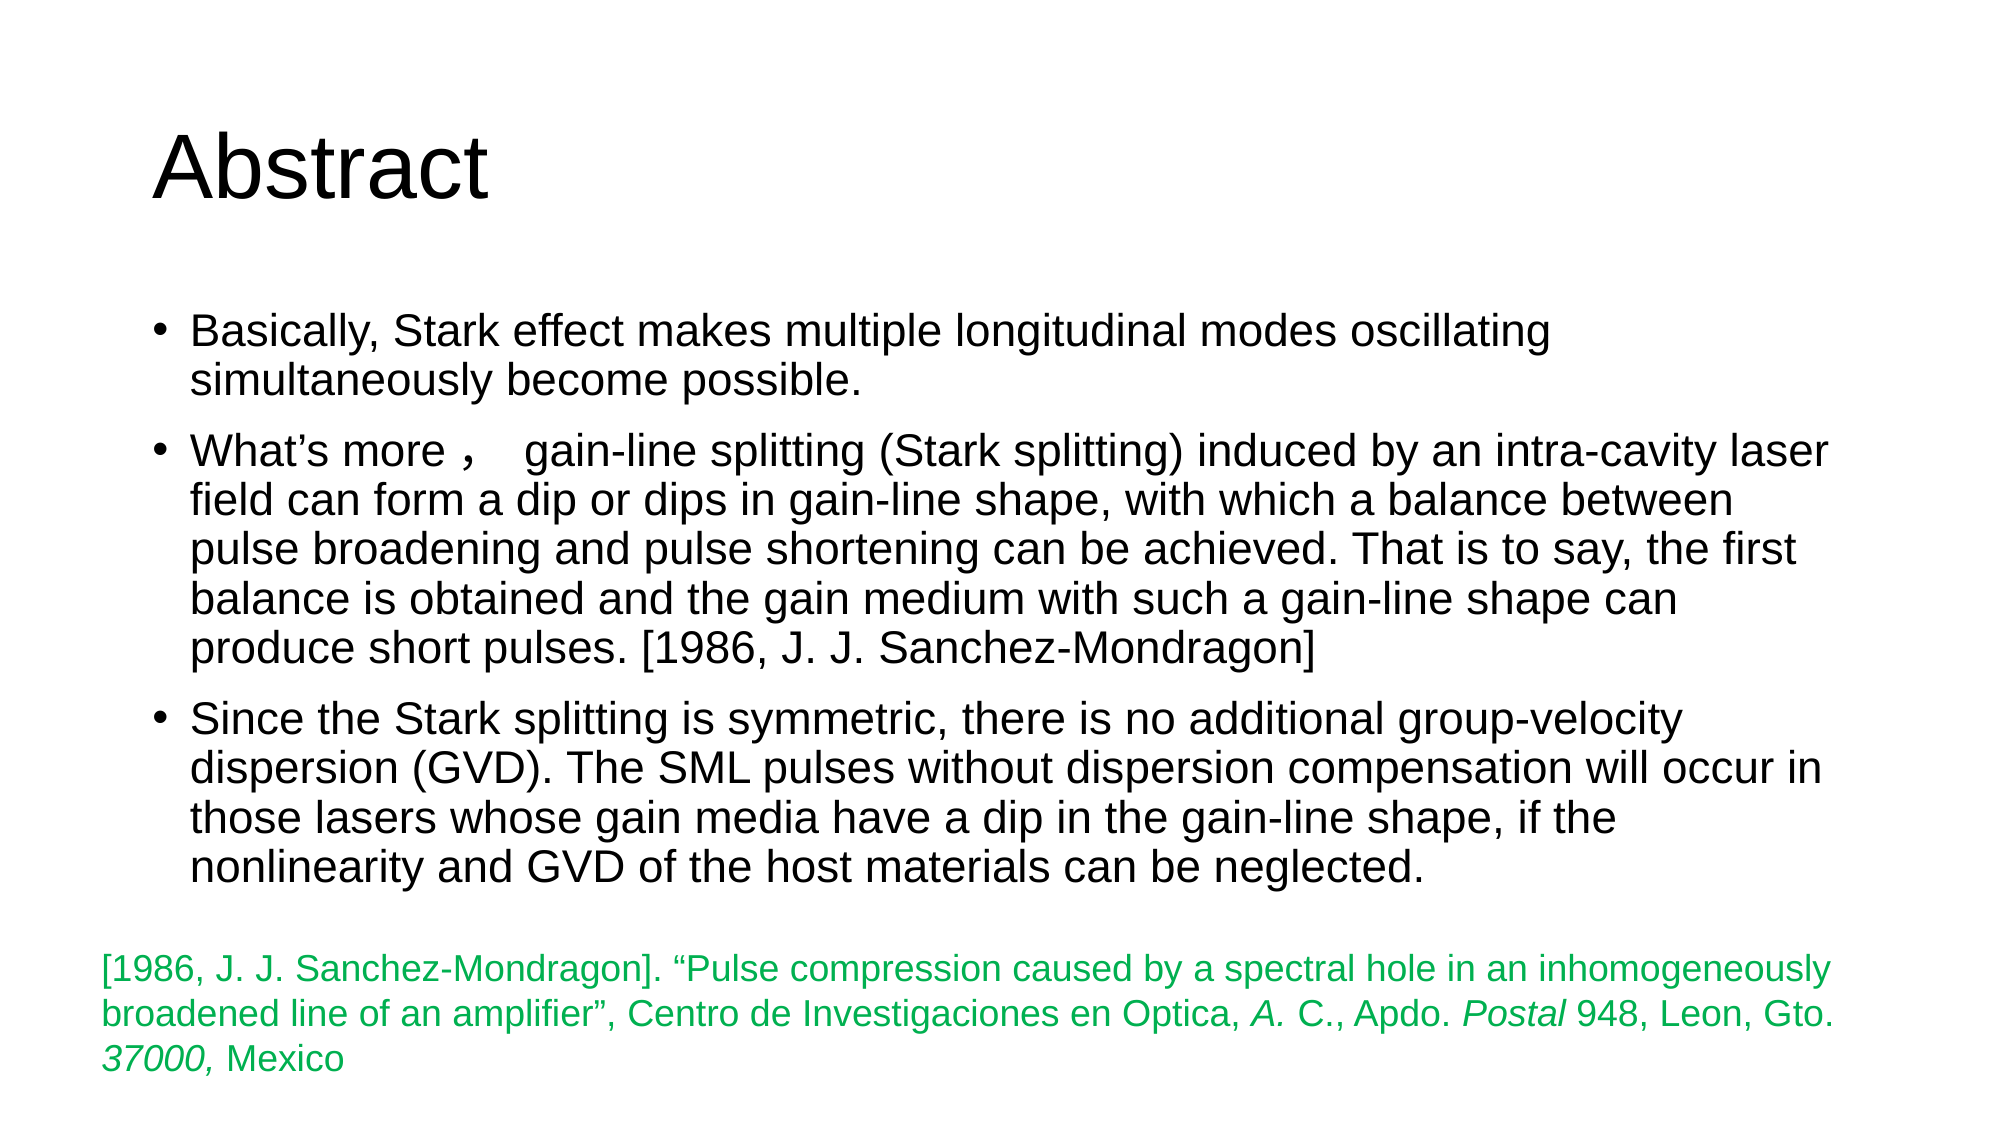

# Abstract
Basically, Stark effect makes multiple longitudinal modes oscillating simultaneously become possible.
What’s more， gain-line splitting (Stark splitting) induced by an intra-cavity laser field can form a dip or dips in gain-line shape, with which a balance between pulse broadening and pulse shortening can be achieved. That is to say, the first balance is obtained and the gain medium with such a gain-line shape can produce short pulses. [1986, J. J. Sanchez-Mondragon]
Since the Stark splitting is symmetric, there is no additional group-velocity dispersion (GVD). The SML pulses without dispersion compensation will occur in those lasers whose gain media have a dip in the gain-line shape, if the nonlinearity and GVD of the host materials can be neglected.

[1986, J. J. Sanchez-Mondragon]. “Pulse compression caused by a spectral hole in an inhomogeneously broadened line of an amplifier”, Centro de Investigaciones en Optica, A. C., Apdo. Postal 948, Leon, Gto. 37000, Mexico